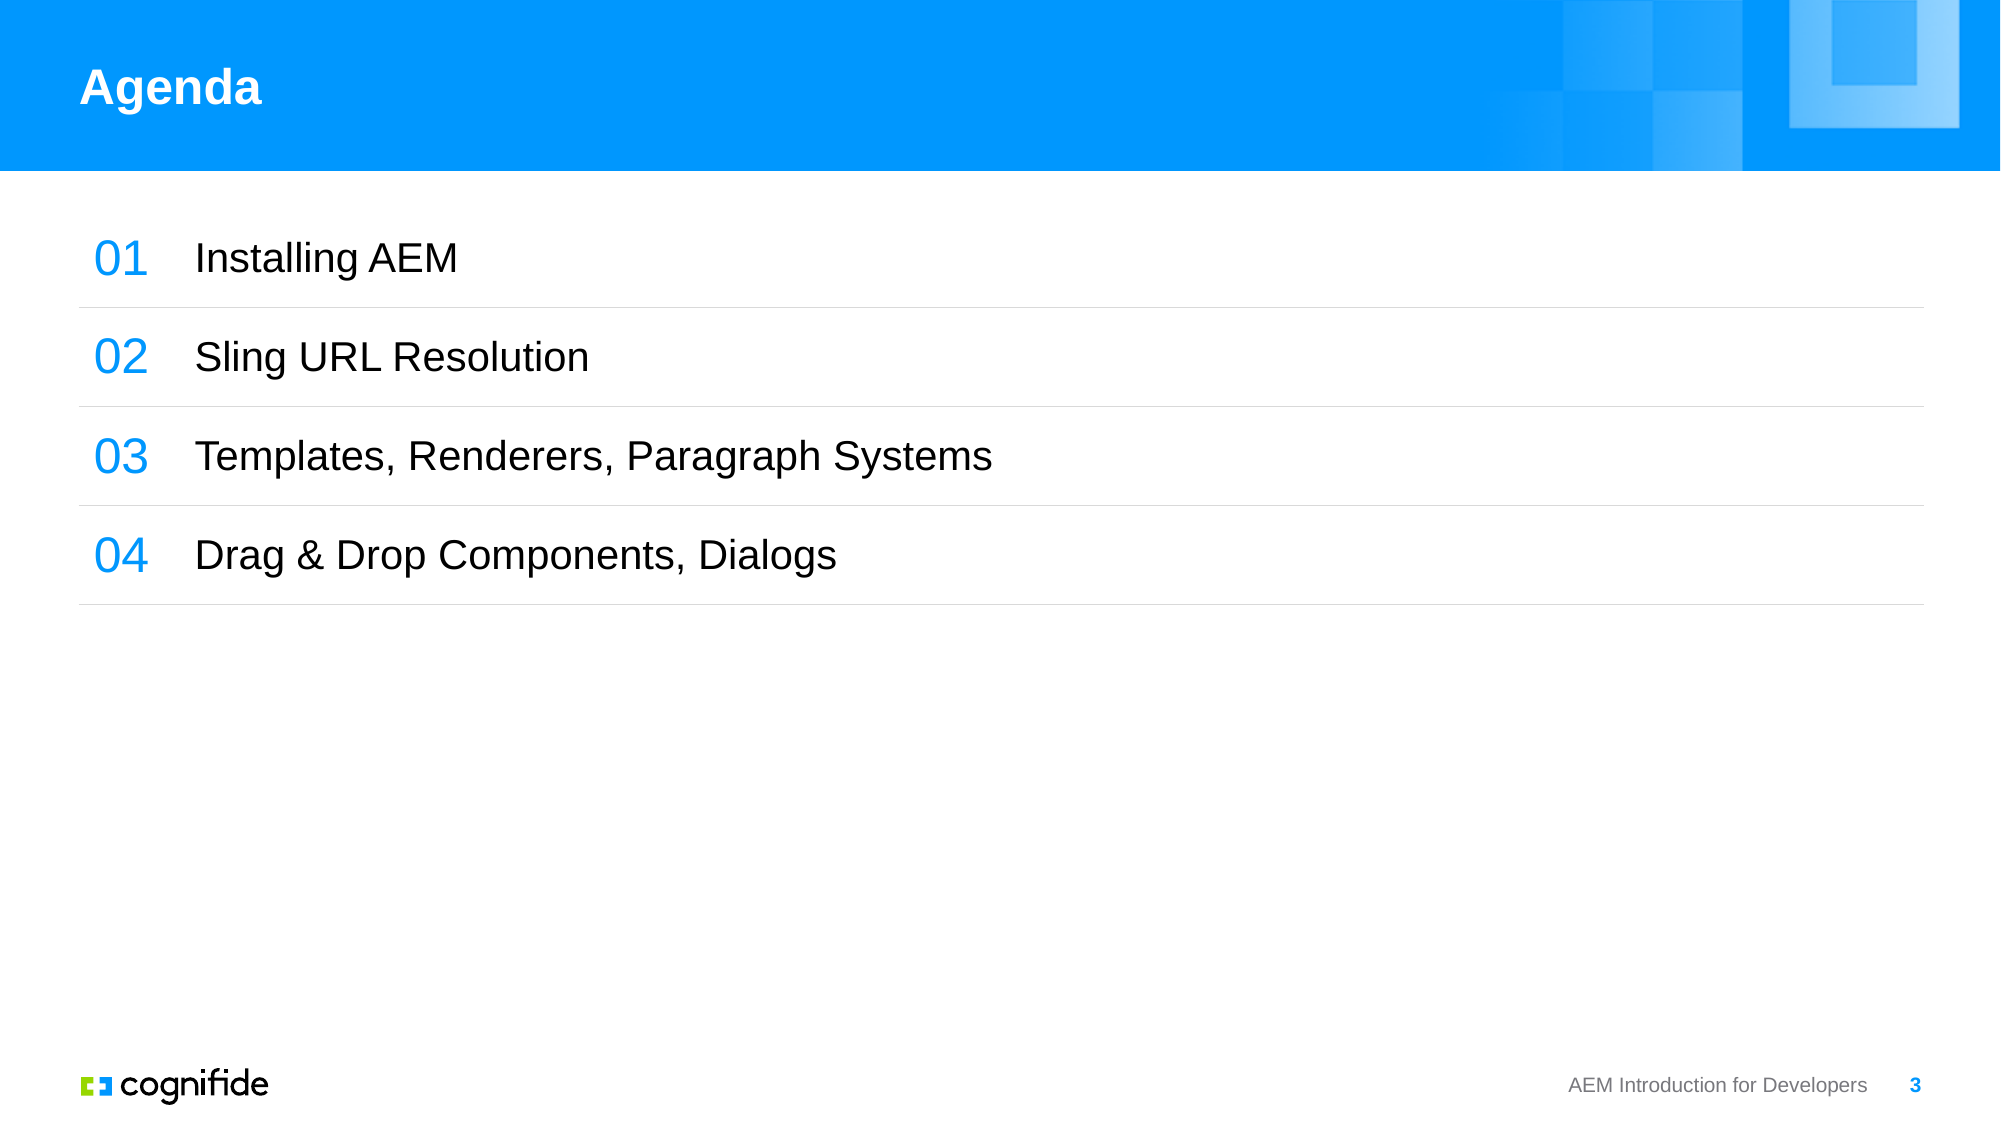

# Agenda
| 01 | Installing AEM |
| --- | --- |
| 02 | Sling URL Resolution |
| 03 | Templates, Renderers, Paragraph Systems |
| 04 | Drag & Drop Components, Dialogs |
AEM Introduction for Developers
3